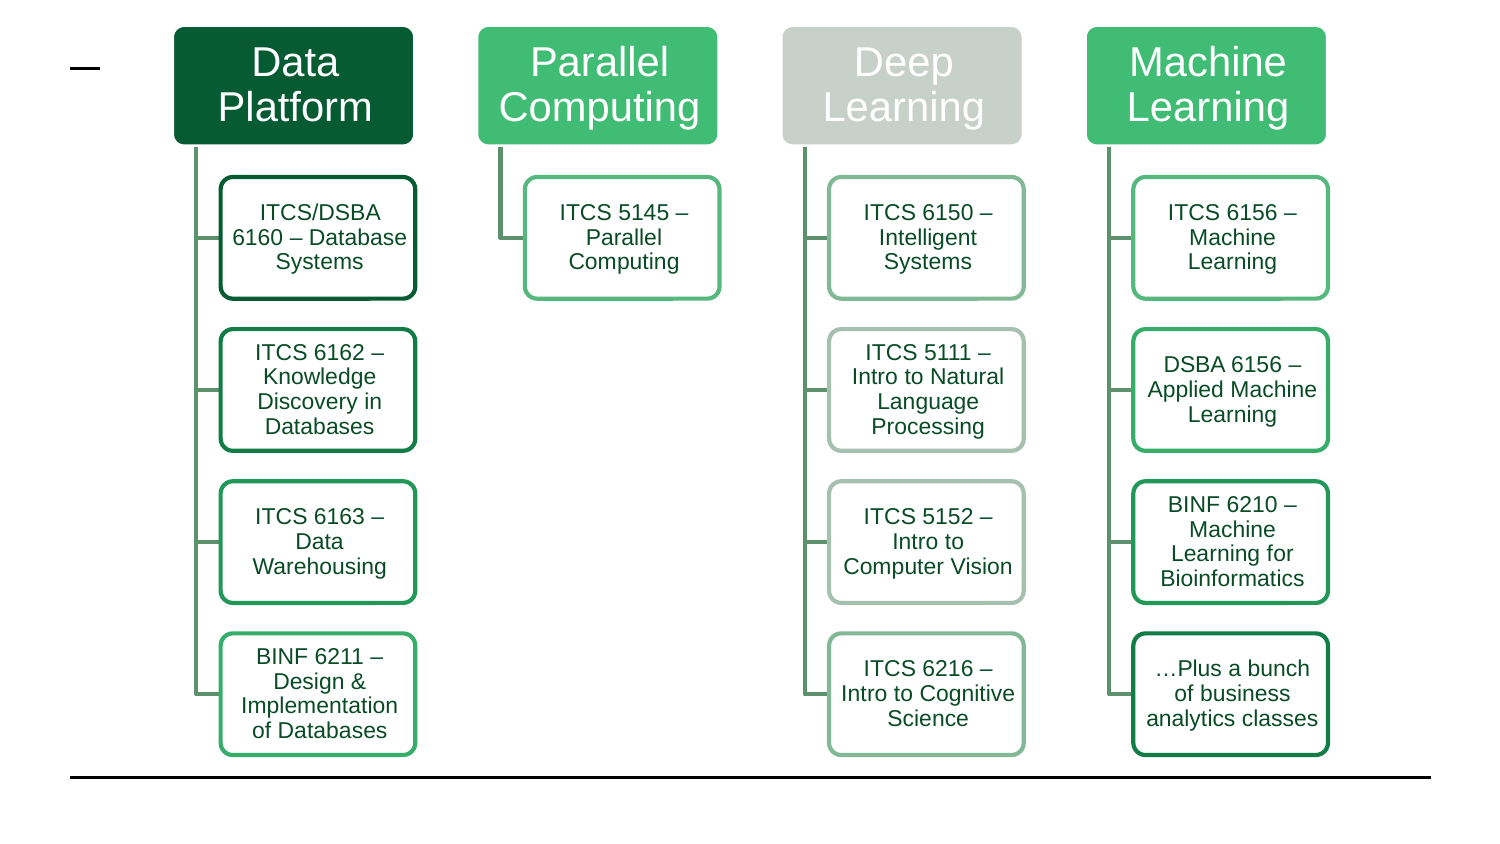

Data Platform
ITCS/DSBA 6160 – Database Systems
ITCS 6162 – Knowledge Discovery in Databases
ITCS 6163 – Data Warehousing
BINF 6211 – Design & Implementation of Databases
Parallel Computing
ITCS 5145 – Parallel Computing
Deep Learning
ITCS 6150 – Intelligent Systems
ITCS 5111 – Intro to Natural Language Processing
ITCS 5152 – Intro to Computer Vision
ITCS 6216 – Intro to Cognitive Science
Machine Learning
ITCS 6156 – Machine Learning
DSBA 6156 – Applied Machine Learning
BINF 6210 – Machine Learning for Bioinformatics
…Plus a bunch of business analytics classes